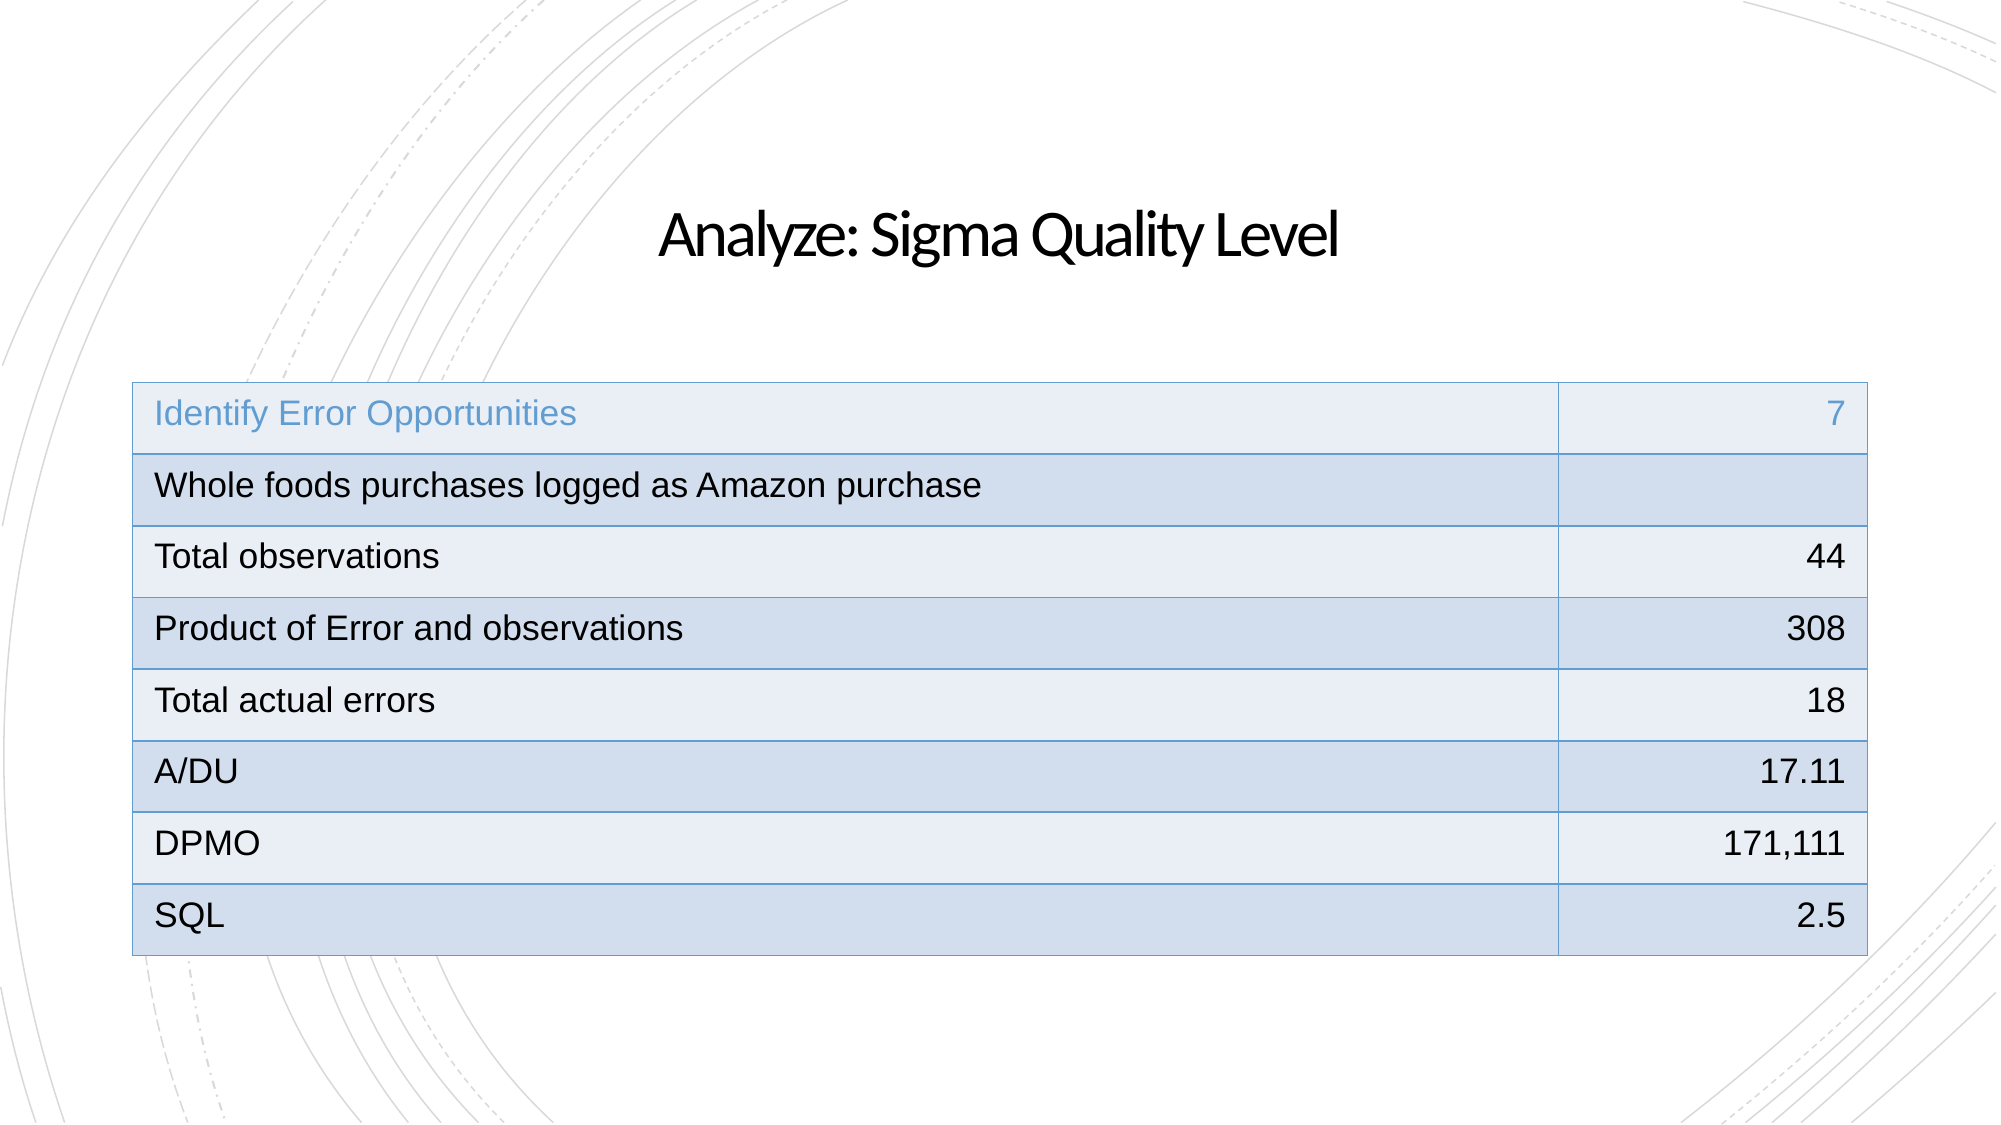

# Analyze: Sigma Quality Level
| Identify Error Opportunities | 7 |
| --- | --- |
| Whole foods purchases logged as Amazon purchase |  |
| Total observations | 44 |
| Product of Error and observations | 308 |
| Total actual errors | 18 |
| A/DU | 17.11 |
| DPMO | 171,111 |
| SQL | 2.5 |